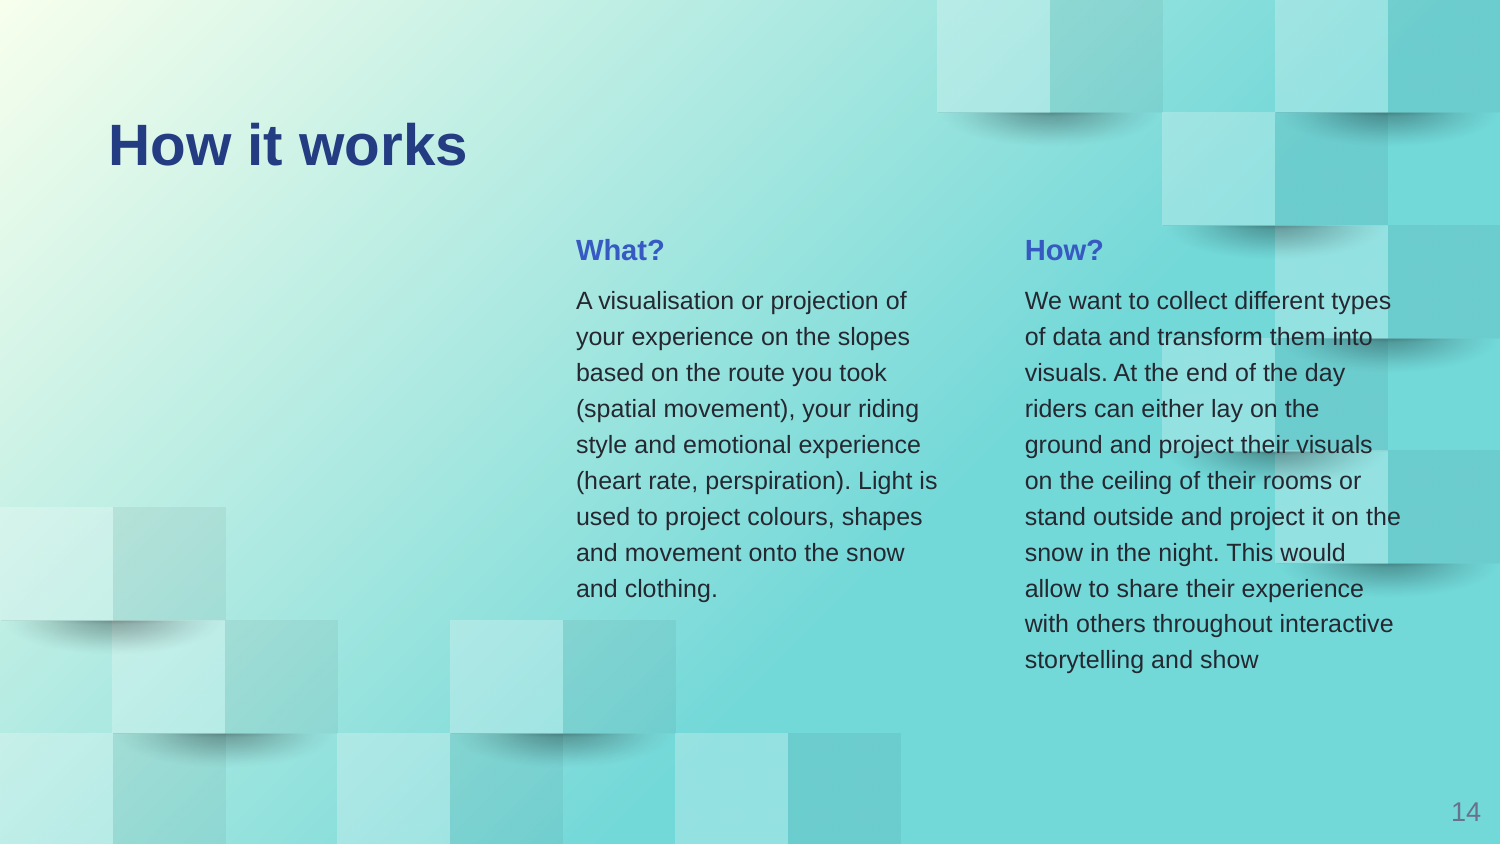

How it works
What?
A visualisation or projection of your experience on the slopes based on the route you took (spatial movement), your riding style and emotional experience (heart rate, perspiration). Light is used to project colours, shapes and movement onto the snow and clothing.
How?
We want to collect different types of data and transform them into visuals. At the end of the day riders can either lay on the ground and project their visuals on the ceiling of their rooms or stand outside and project it on the snow in the night. This would allow to share their experience with others throughout interactive storytelling and show
14